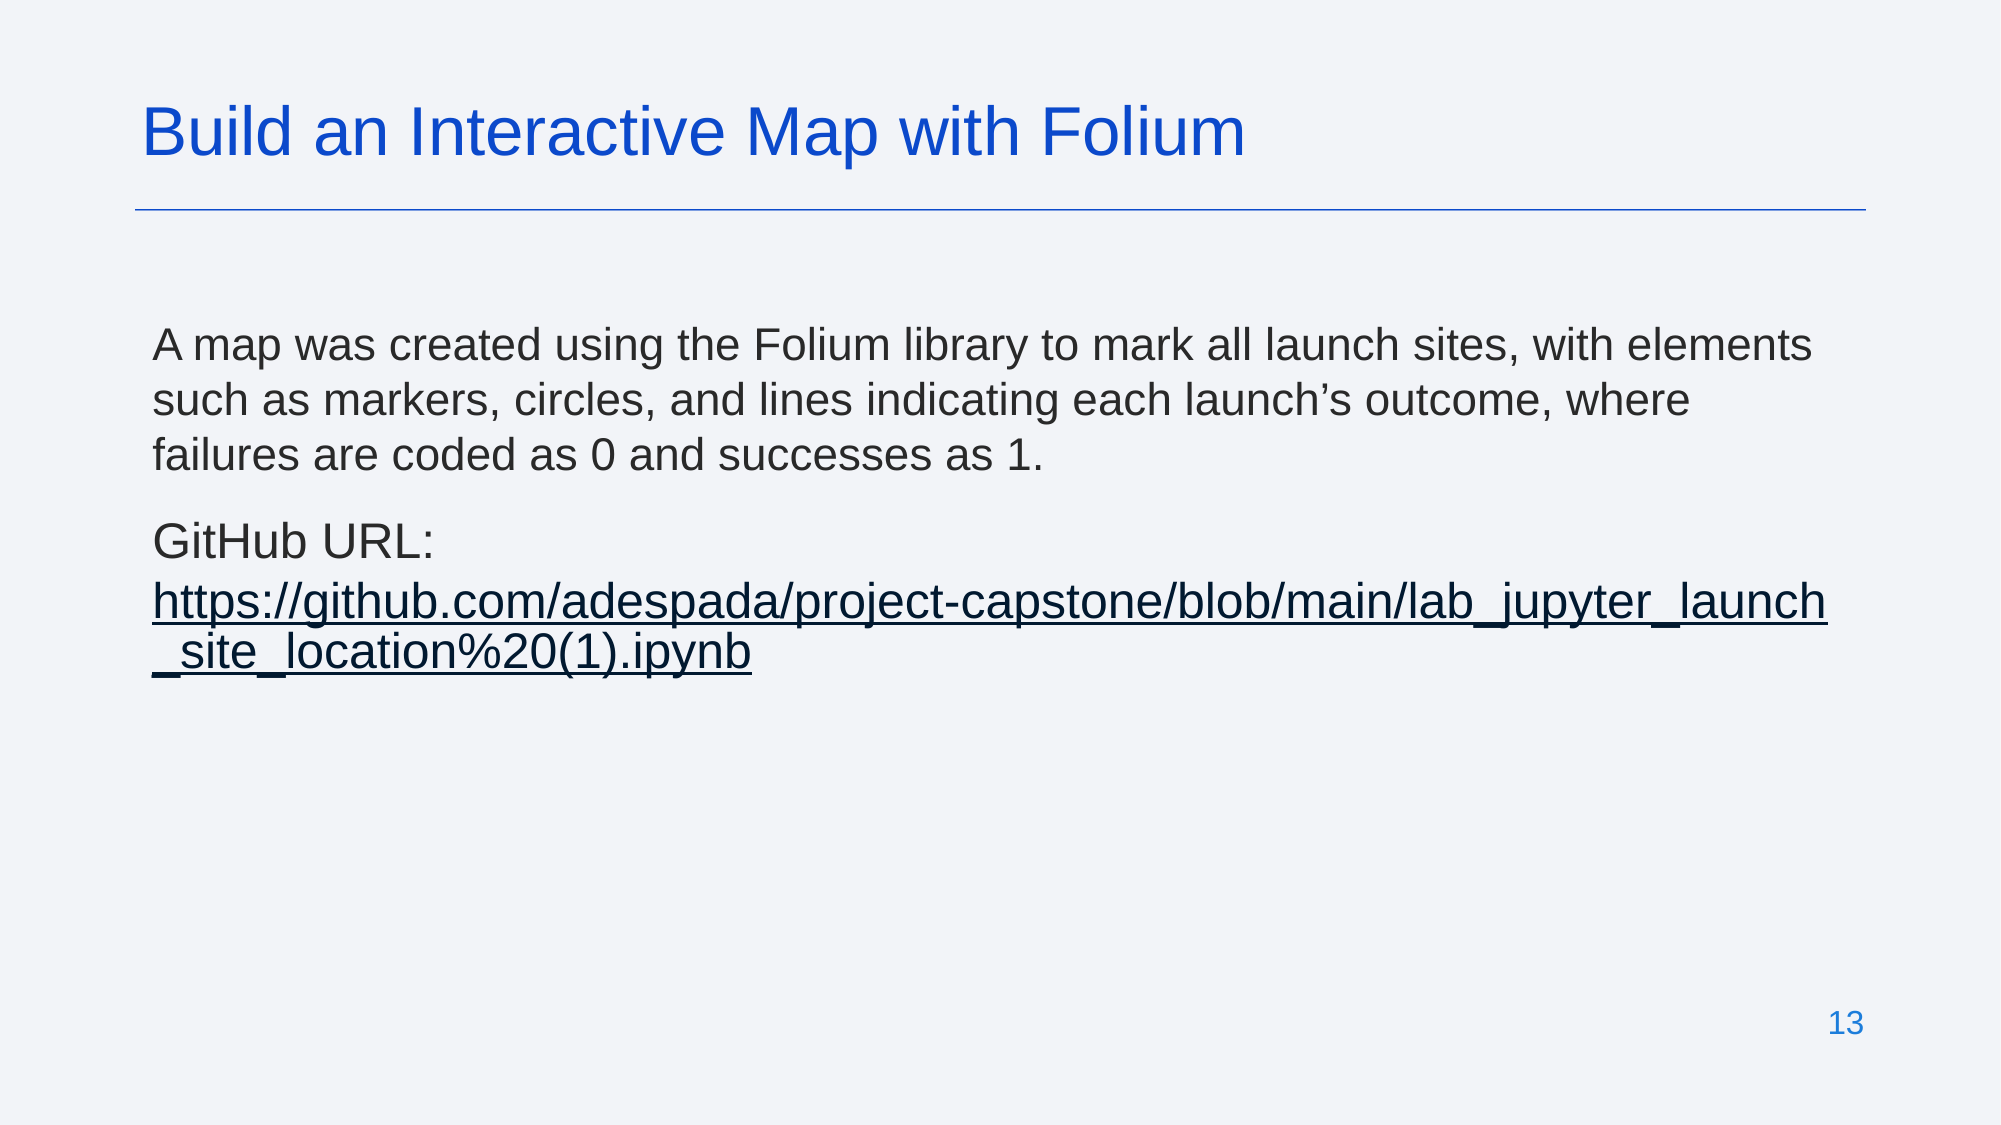

Build an Interactive Map with Folium
A map was created using the Folium library to mark all launch sites, with elements such as markers, circles, and lines indicating each launch’s outcome, where failures are coded as 0 and successes as 1.
GitHub URL: https://github.com/adespada/project-capstone/blob/main/lab_jupyter_launch_site_location%20(1).ipynb

13